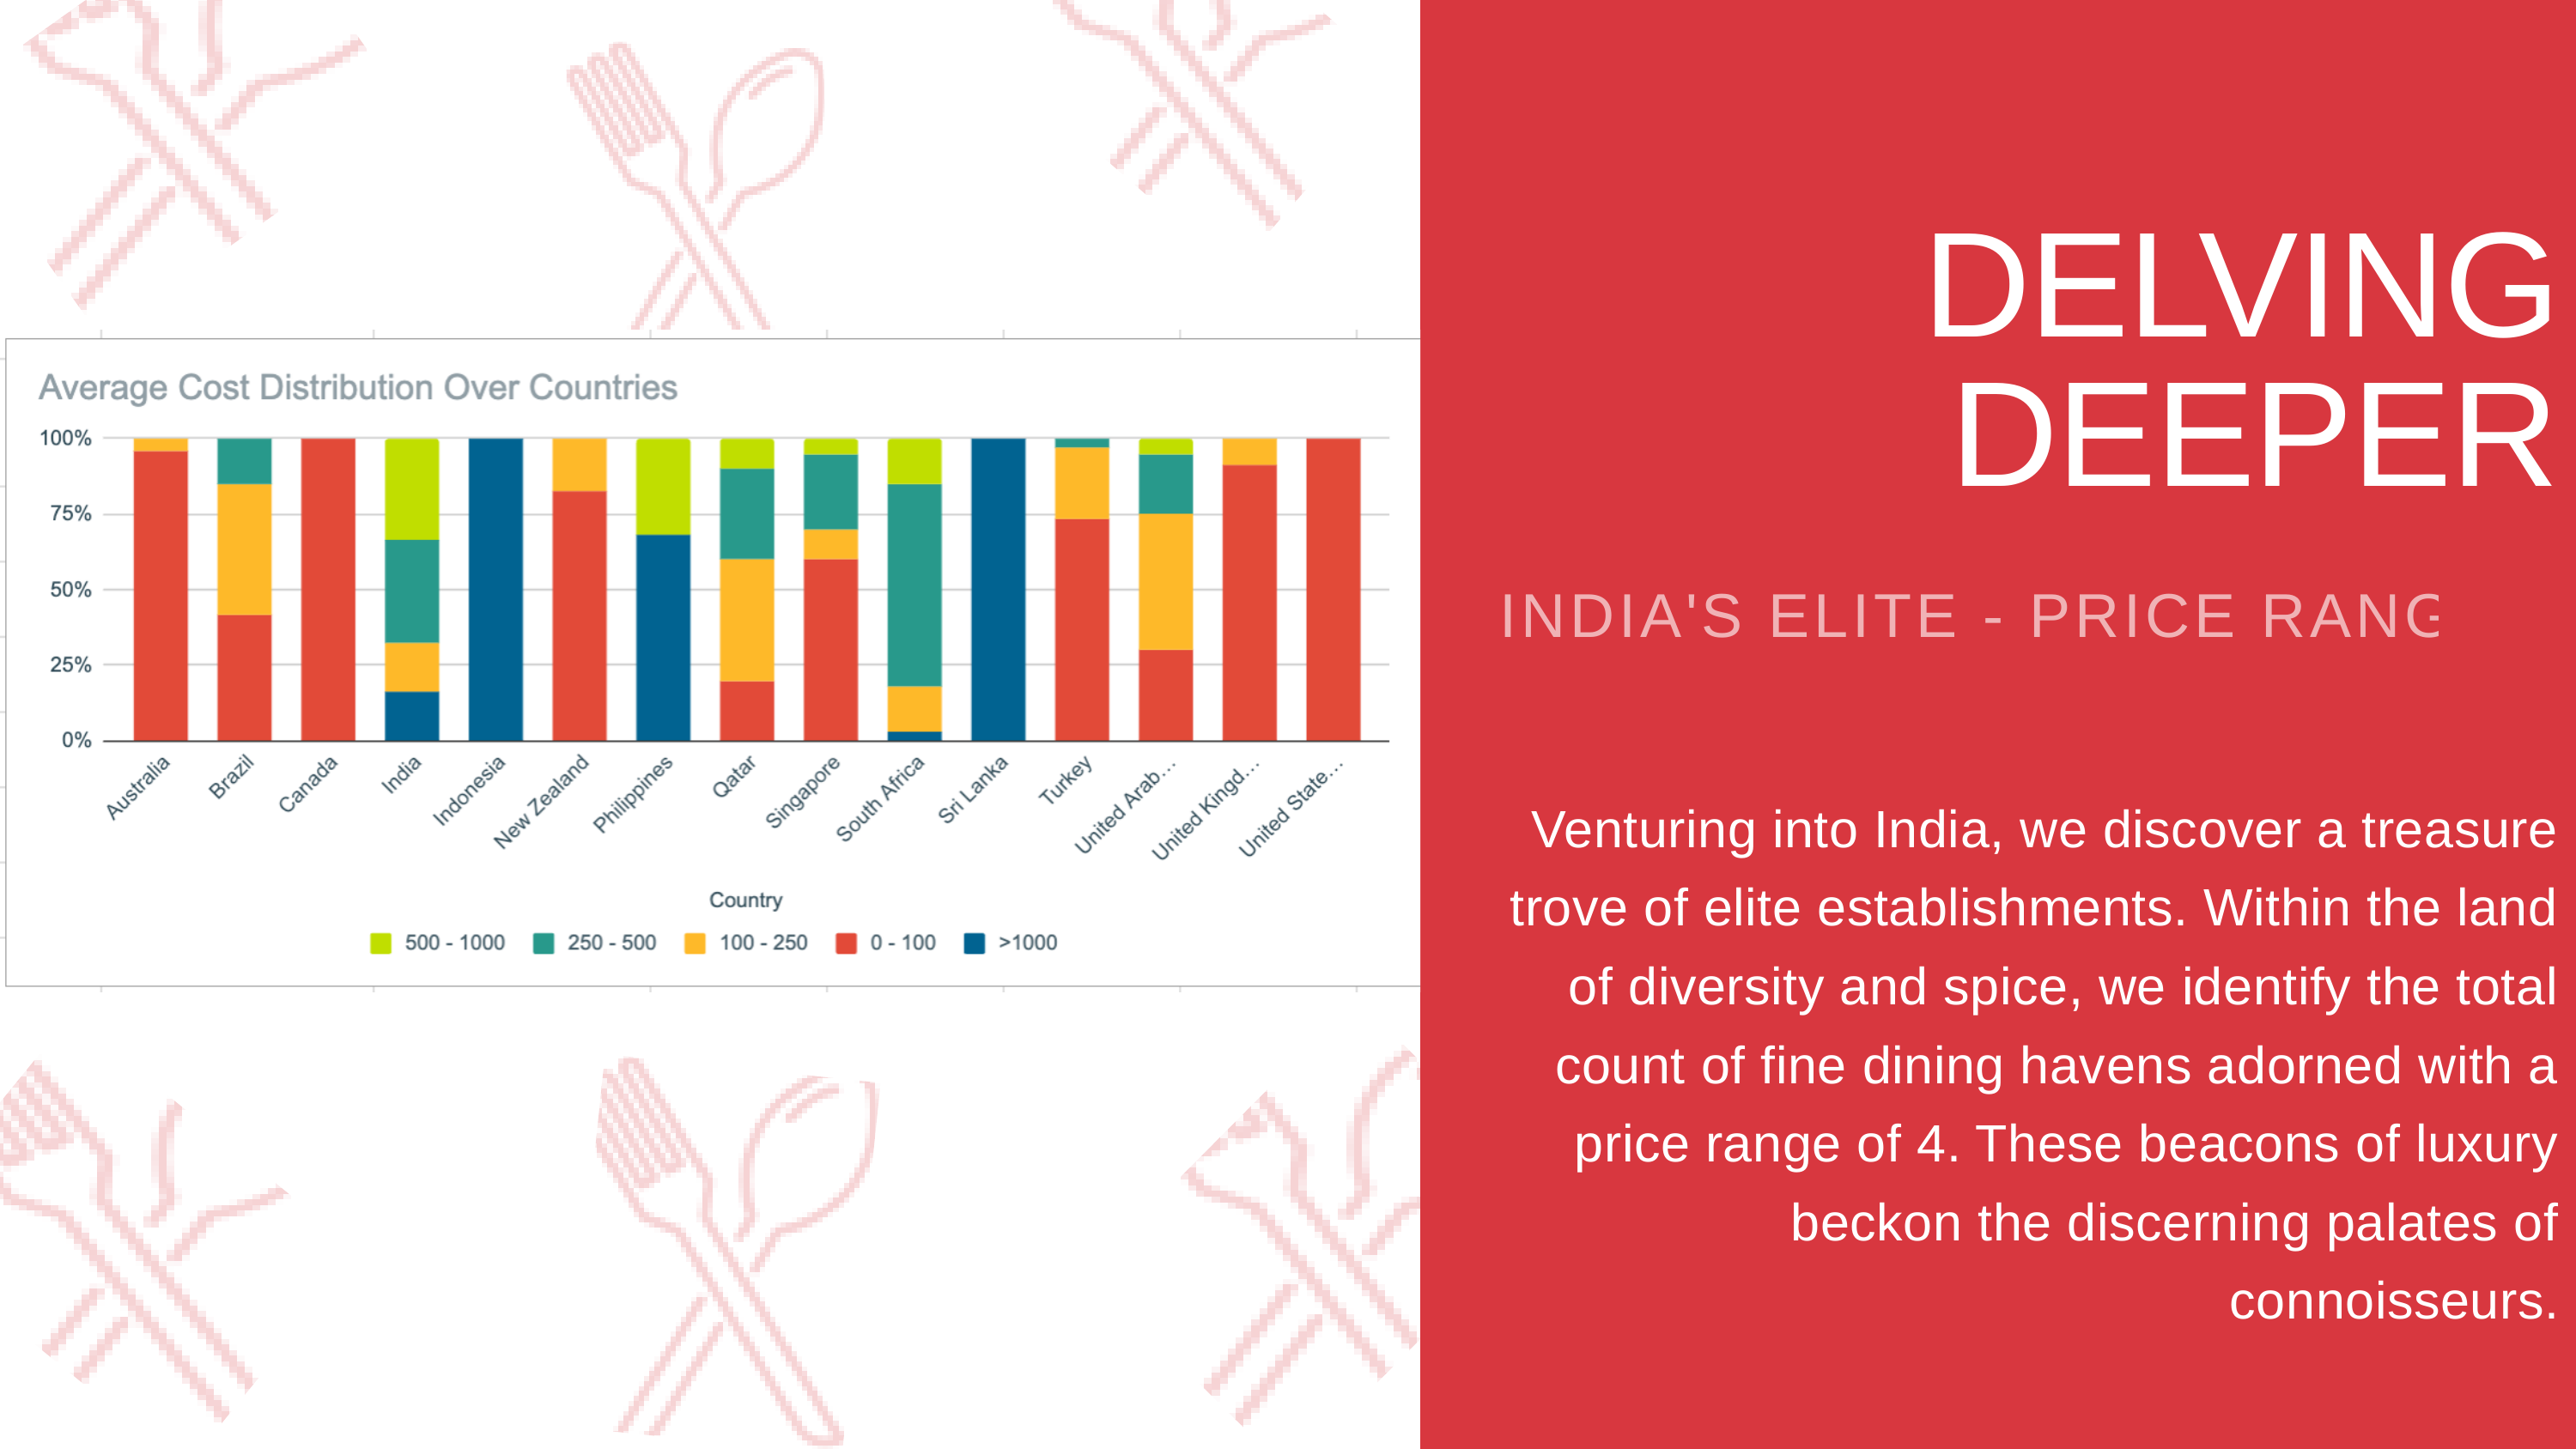

DELVING DEEPER
INDIA'S ELITE - PRICE RANGE 5

Venturing into India, we discover a treasure trove of elite establishments. Within the land of diversity and spice, we identify the total count of fine dining havens adorned with a price range of 4. These beacons of luxury beckon the discerning palates of connoisseurs.